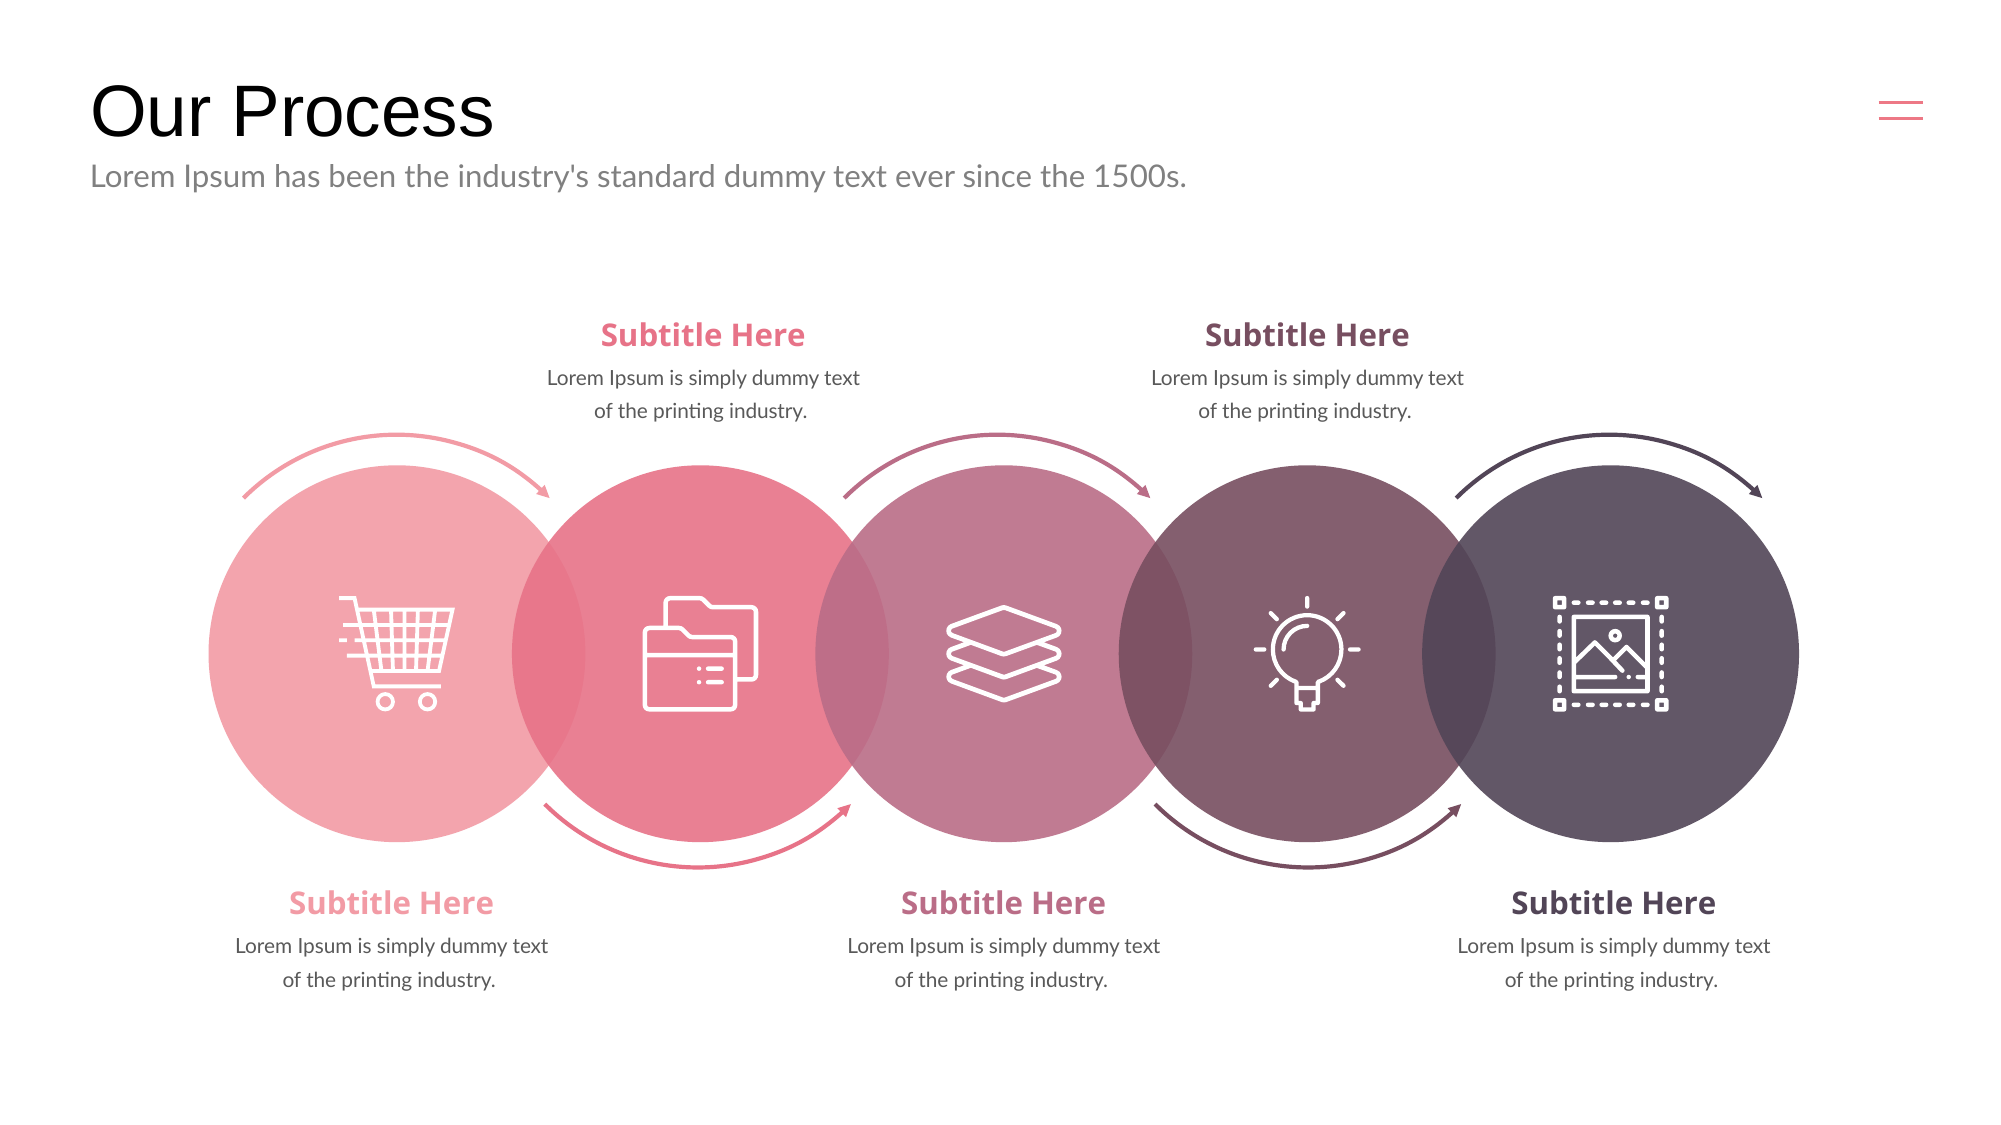

# Our Process
Lorem Ipsum has been the industry's standard dummy text ever since the 1500s.
Subtitle Here
Subtitle Here
Lorem Ipsum is simply dummy text of the printing industry.
Lorem Ipsum is simply dummy text of the printing industry.

Subtitle Here
Subtitle Here
Subtitle Here
Lorem Ipsum is simply dummy text of the printing industry.
Lorem Ipsum is simply dummy text of the printing industry.
Lorem Ipsum is simply dummy text of the printing industry.